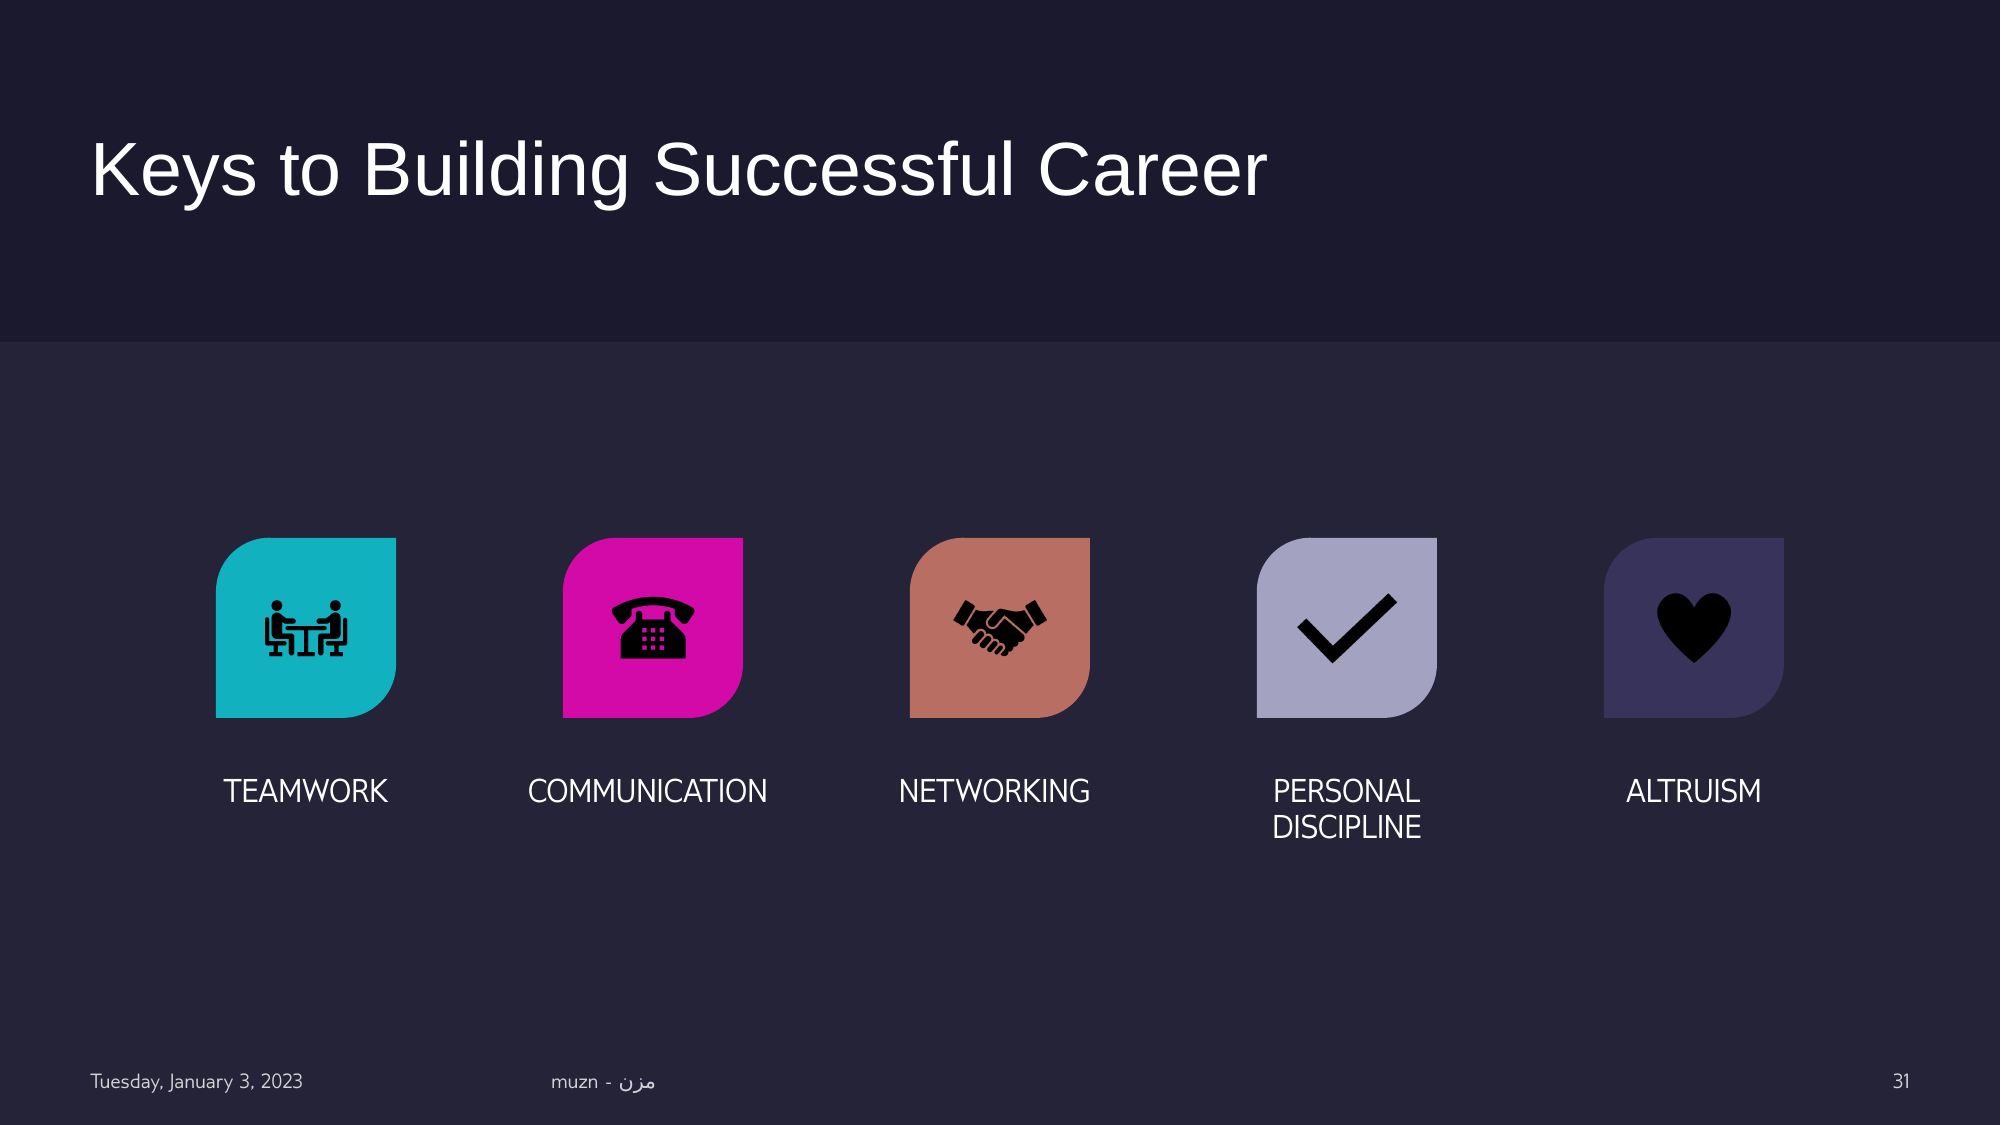

# Keys to Building Successful Career

Teamwork
Communication
Networking
Personal discipline
Altruism

Tuesday, January 3, 2023
muzn - مزن
31